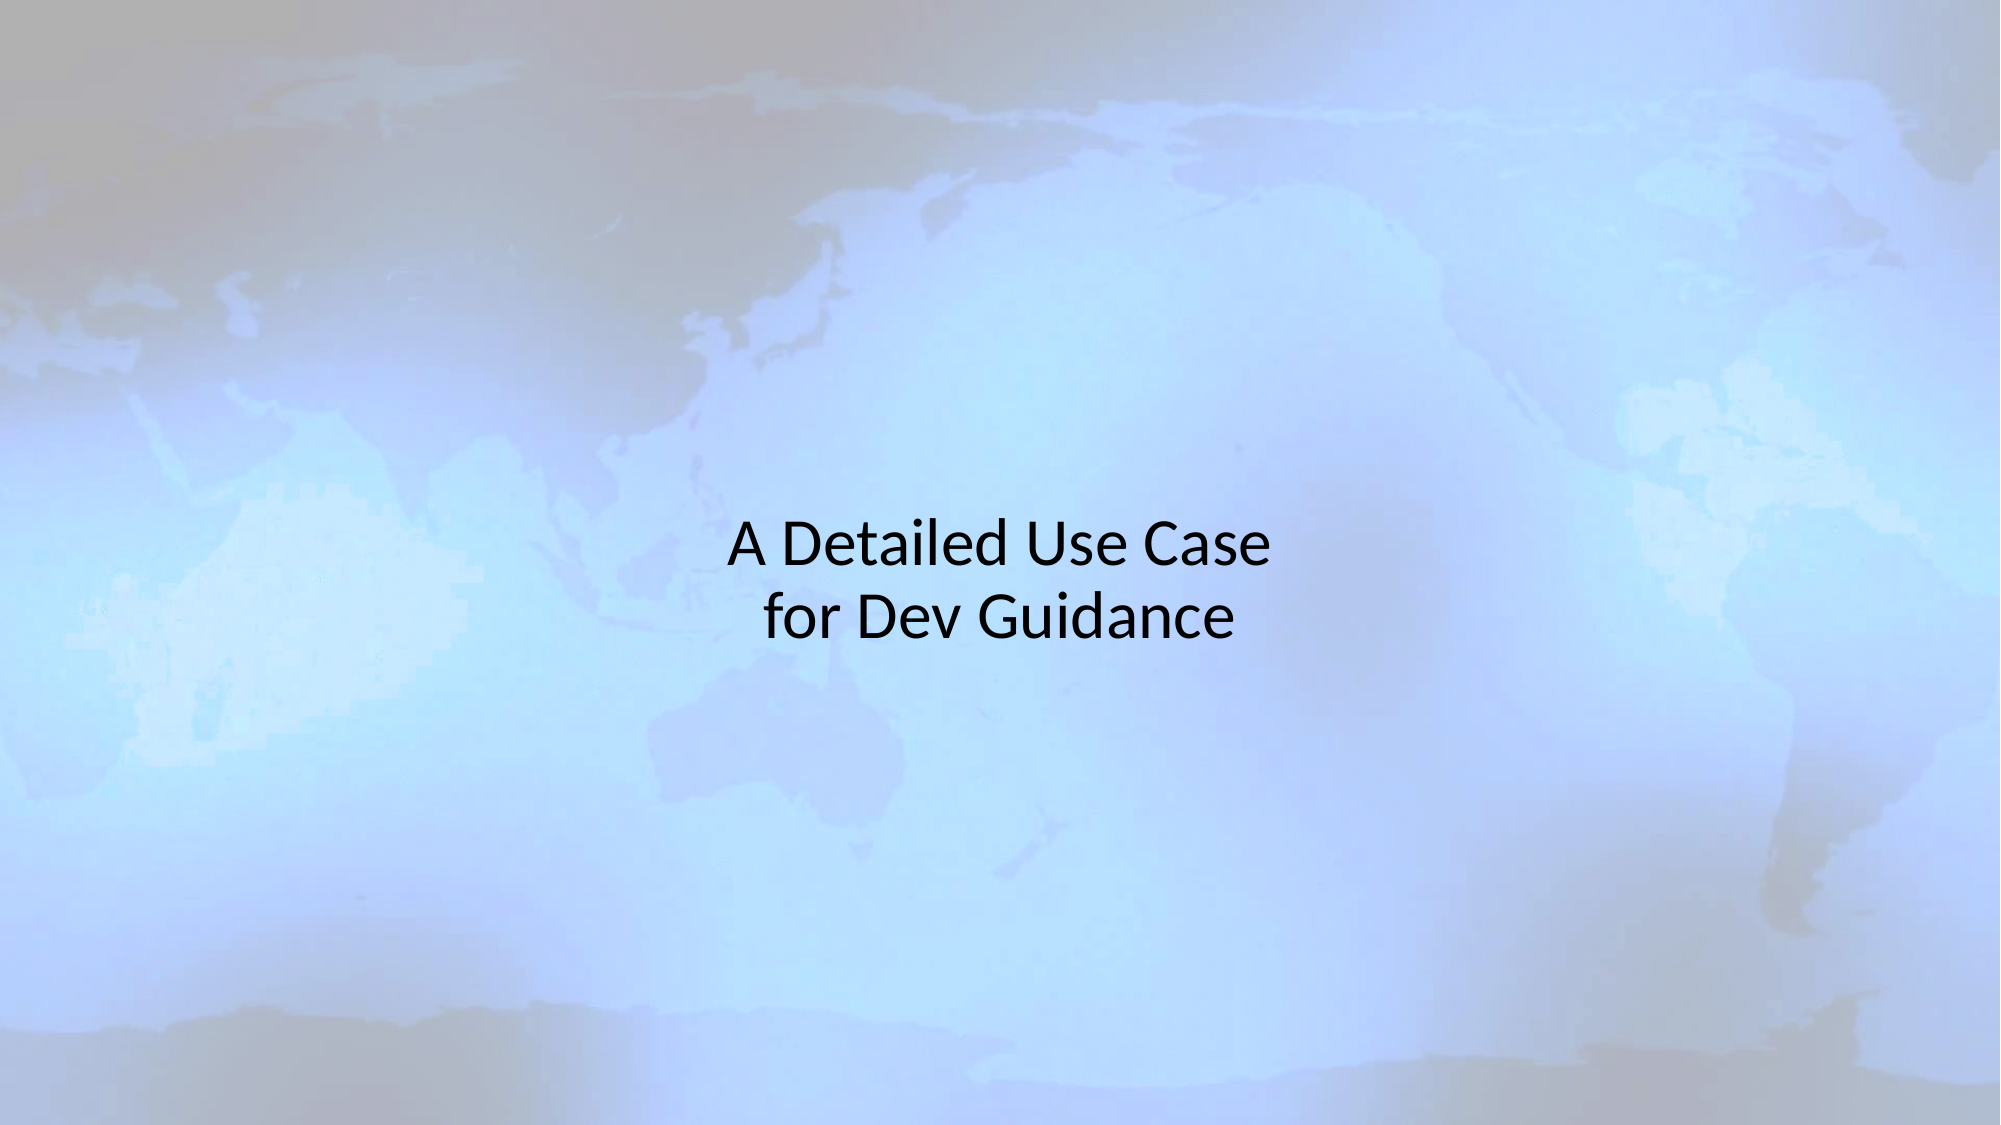

# A Detailed Use Case for Dev Guidance